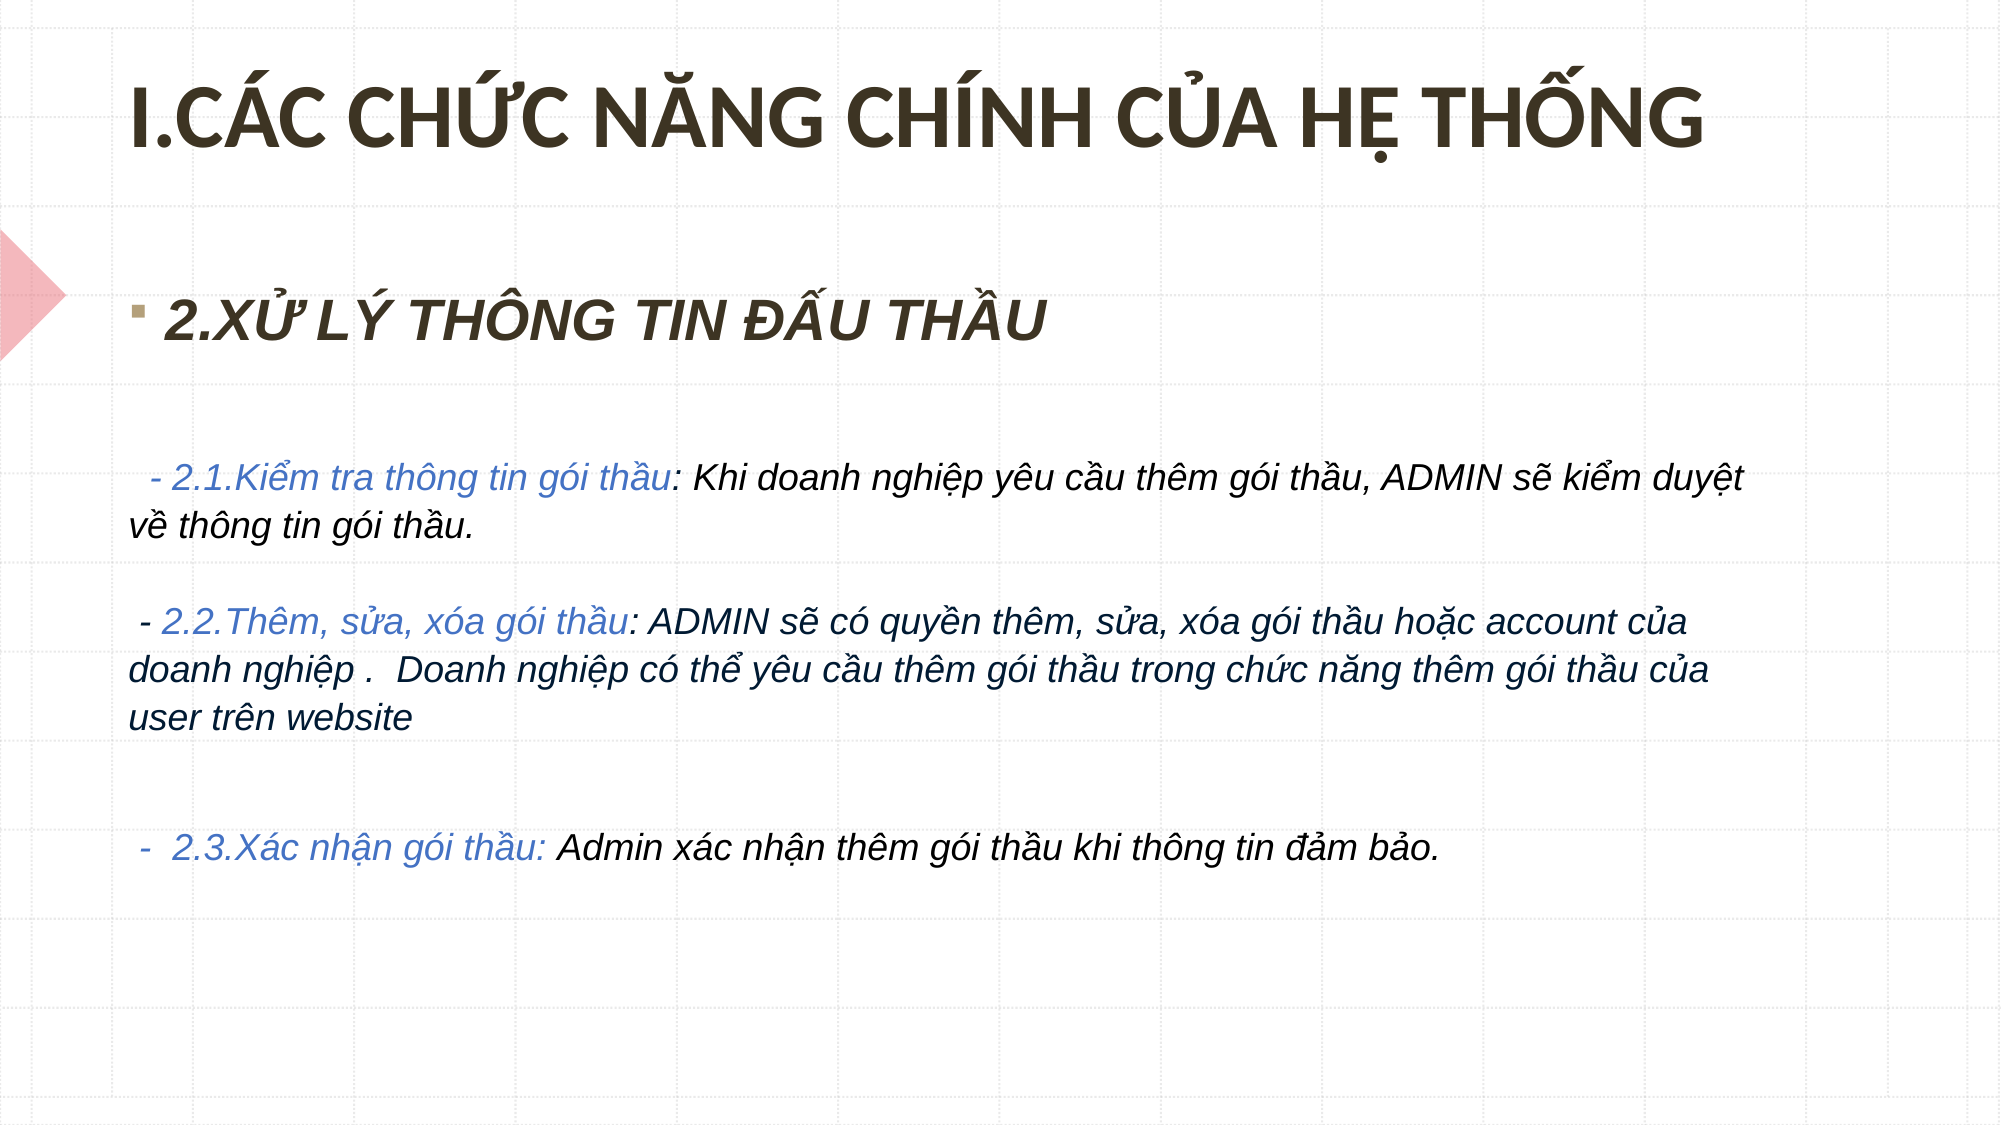

# I.CÁC CHỨC NĂNG CHÍNH CỦA HỆ THỐNG
2.XỬ LÝ THÔNG TIN ĐẤU THẦU

  - 2.1.Kiểm tra thông tin gói thầu: Khi doanh nghiệp yêu cầu thêm gói thầu, ADMIN sẽ kiểm duyệt về thông tin gói thầu.

 - 2.2.Thêm, sửa, xóa gói thầu: ADMIN sẽ có quyền thêm, sửa, xóa gói thầu hoặc account của doanh nghiệp .  Doanh nghiệp có thể yêu cầu thêm gói thầu trong chức năng thêm gói thầu của user trên website

 -  2.3.Xác nhận gói thầu: Admin xác nhận thêm gói thầu khi thông tin đảm bảo.